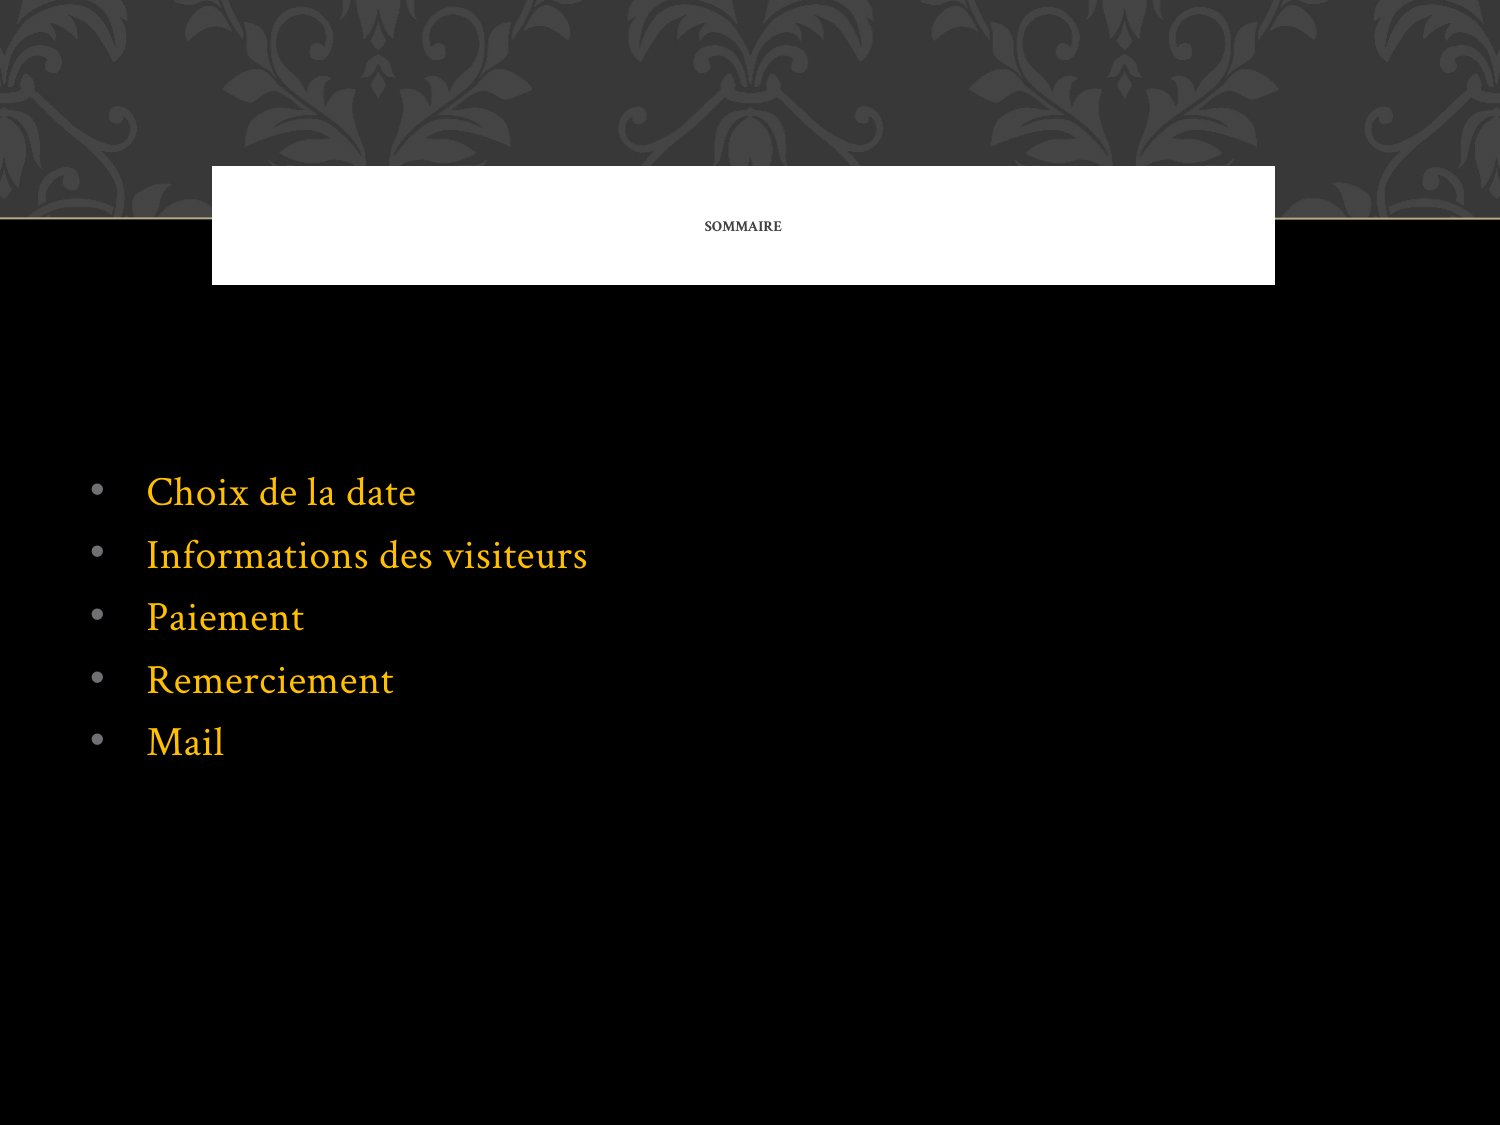

# Sommaire

Choix de la date
Informations des visiteurs
Paiement
Remerciement
Mail